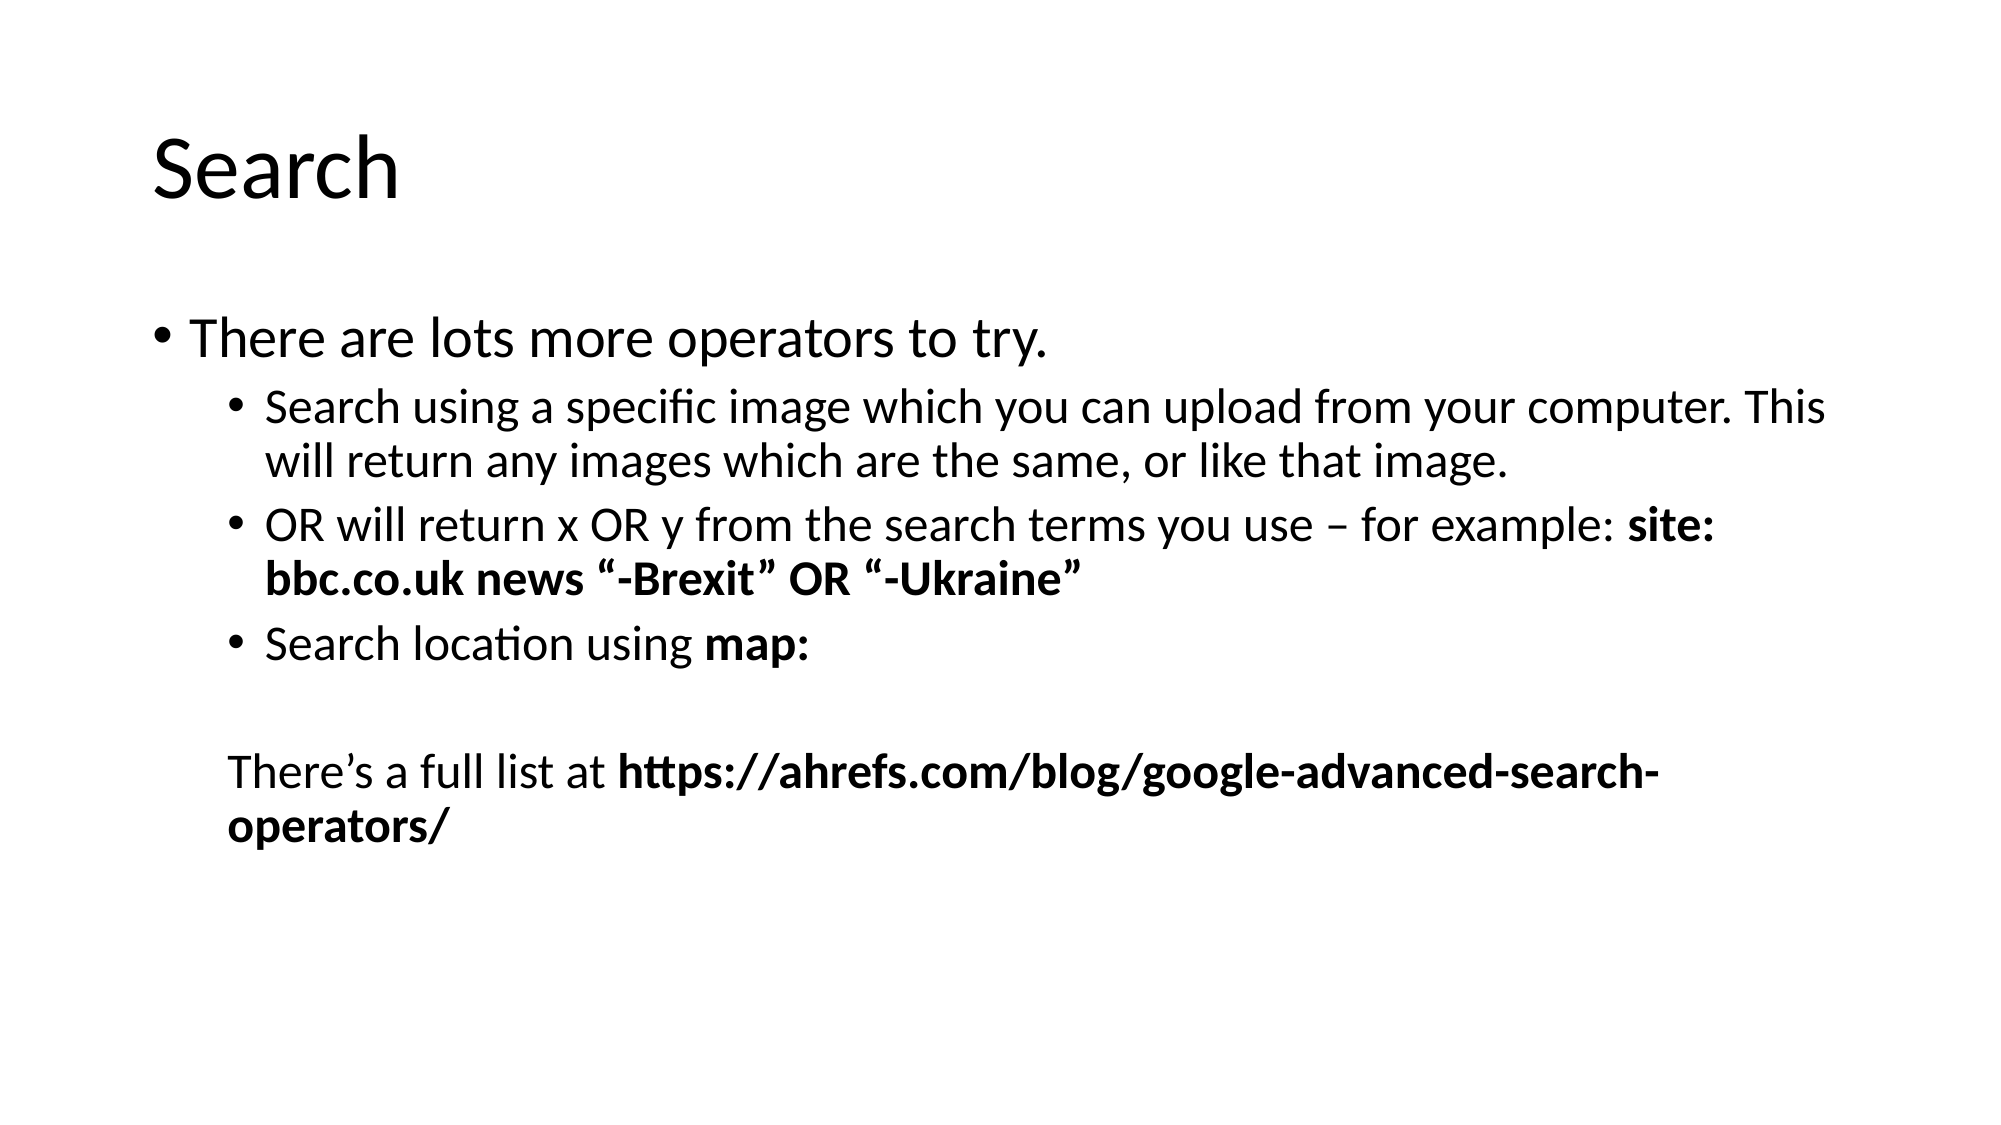

# Search
There are lots more operators to try.
Search using a specific image which you can upload from your computer. This will return any images which are the same, or like that image.
OR will return x OR y from the search terms you use – for example: site: bbc.co.uk news “-Brexit” OR “-Ukraine”
Search location using map:

There’s a full list at https://ahrefs.com/blog/google-advanced-search-operators/